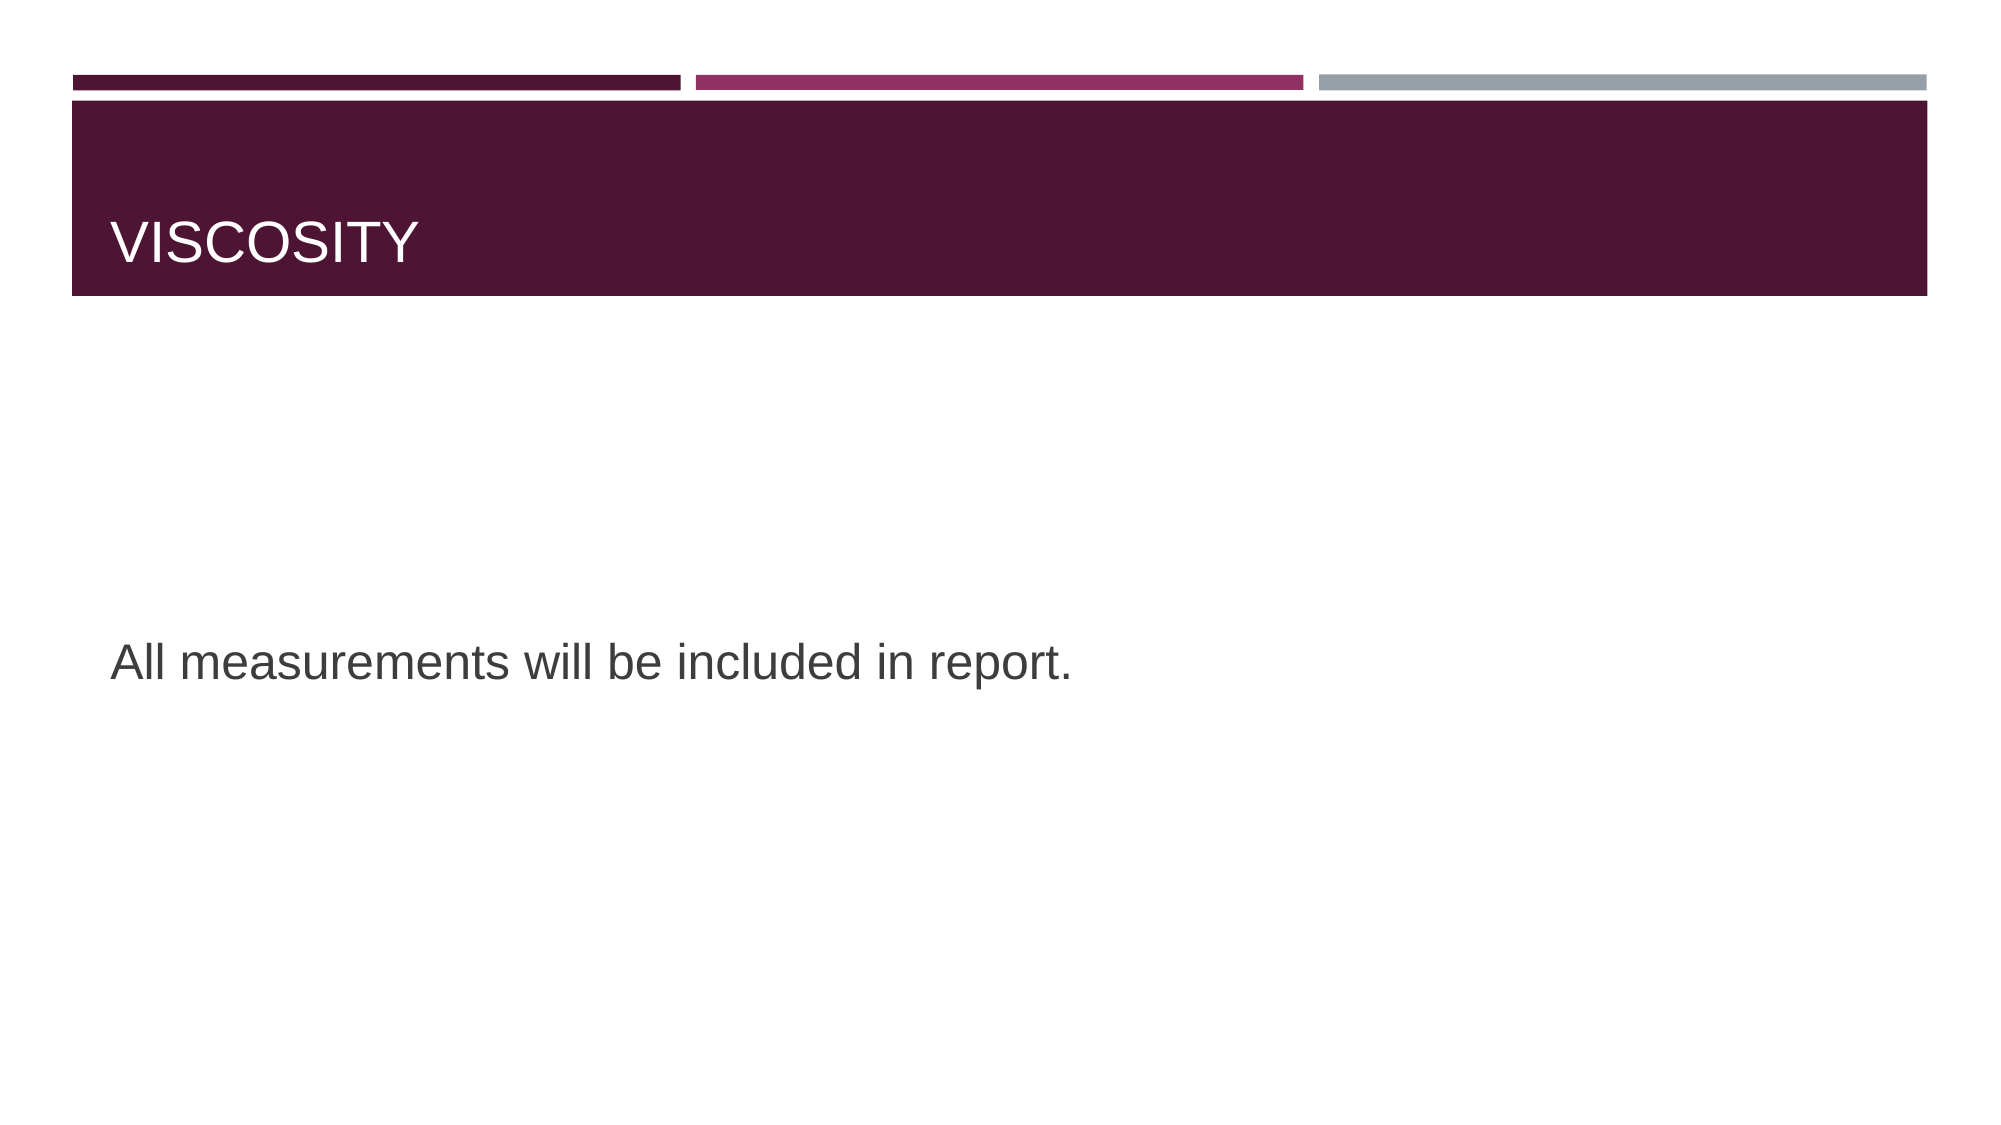

# VISCOSITY
All measurements will be included in report.